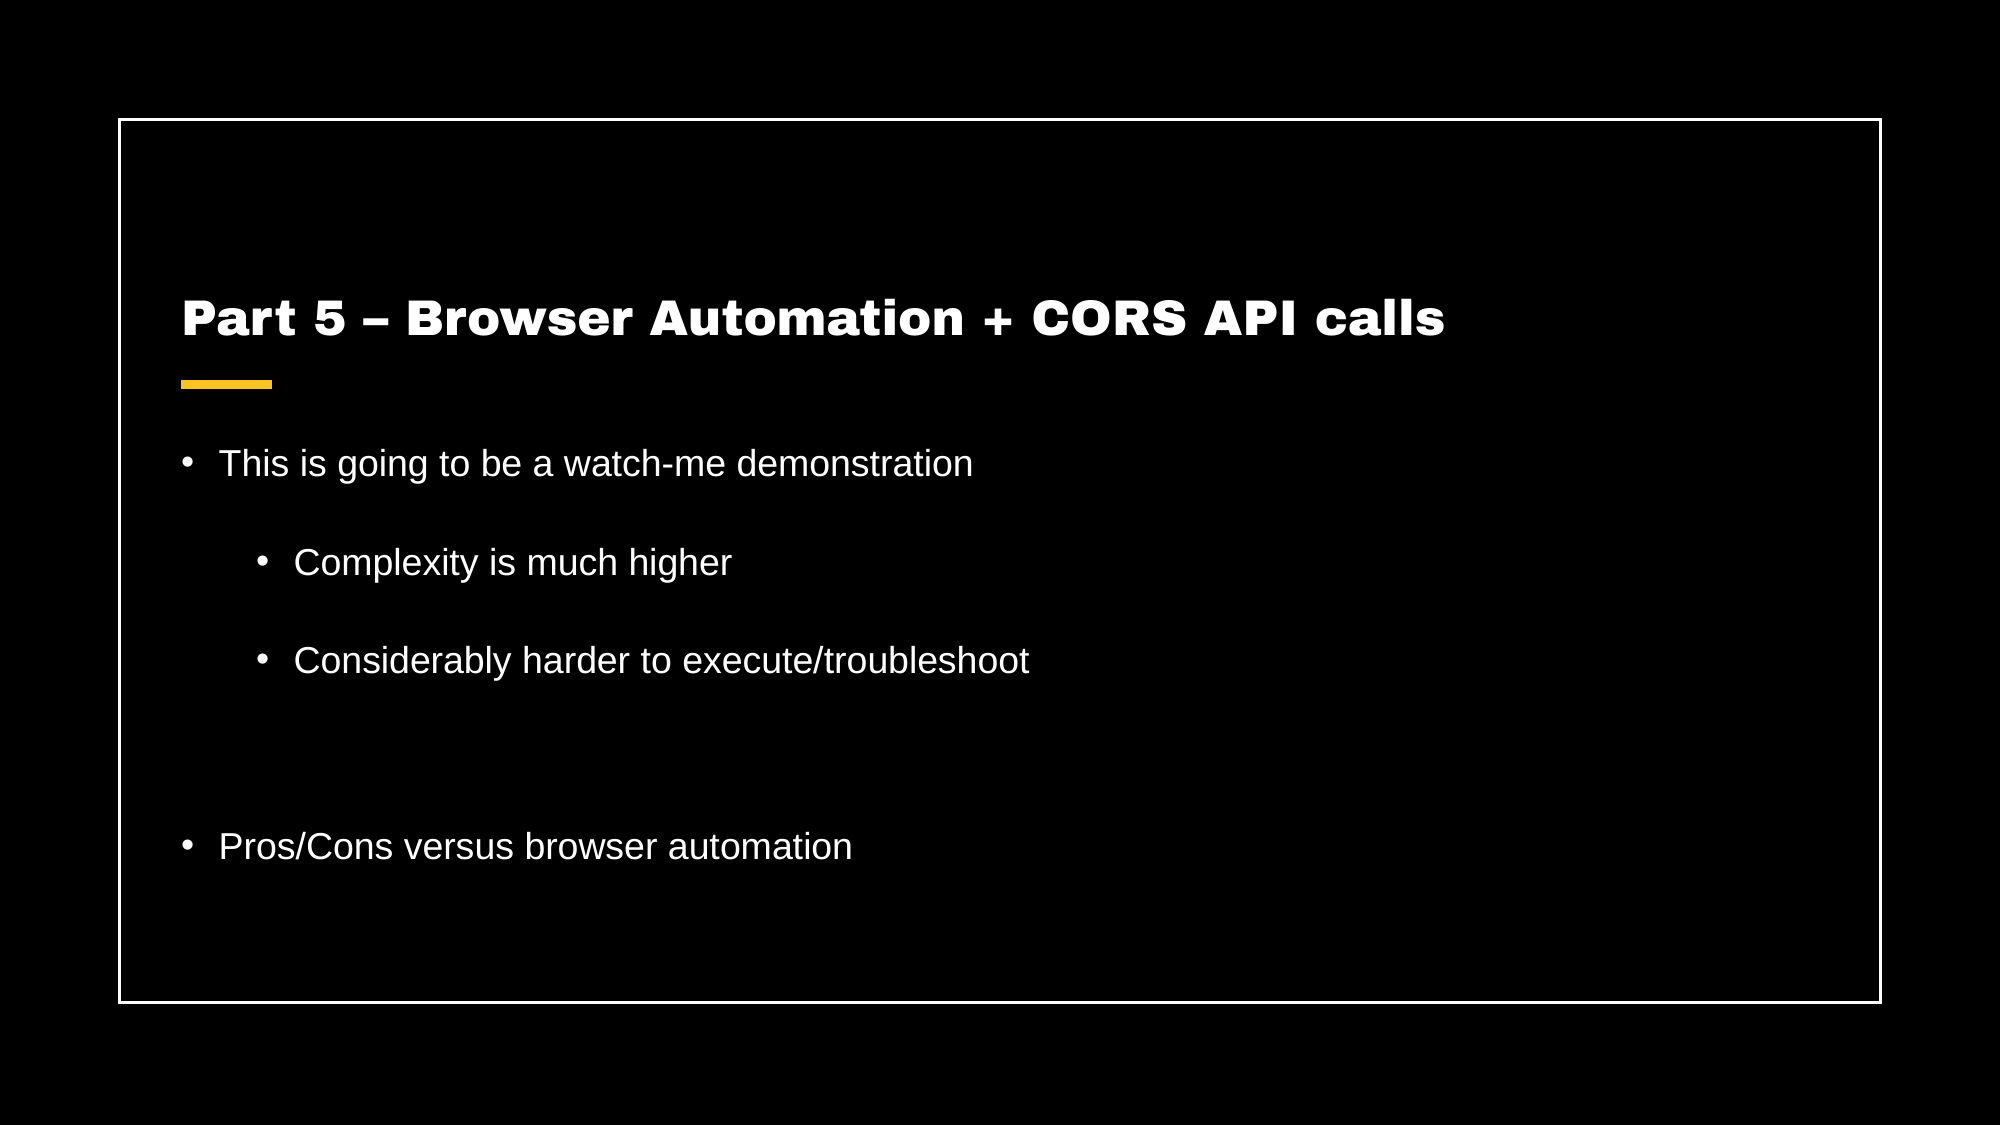

# Part 5 – Browser Automation + CORS API calls
This is going to be a watch-me demonstration
Complexity is much higher
Considerably harder to execute/troubleshoot

Pros/Cons versus browser automation